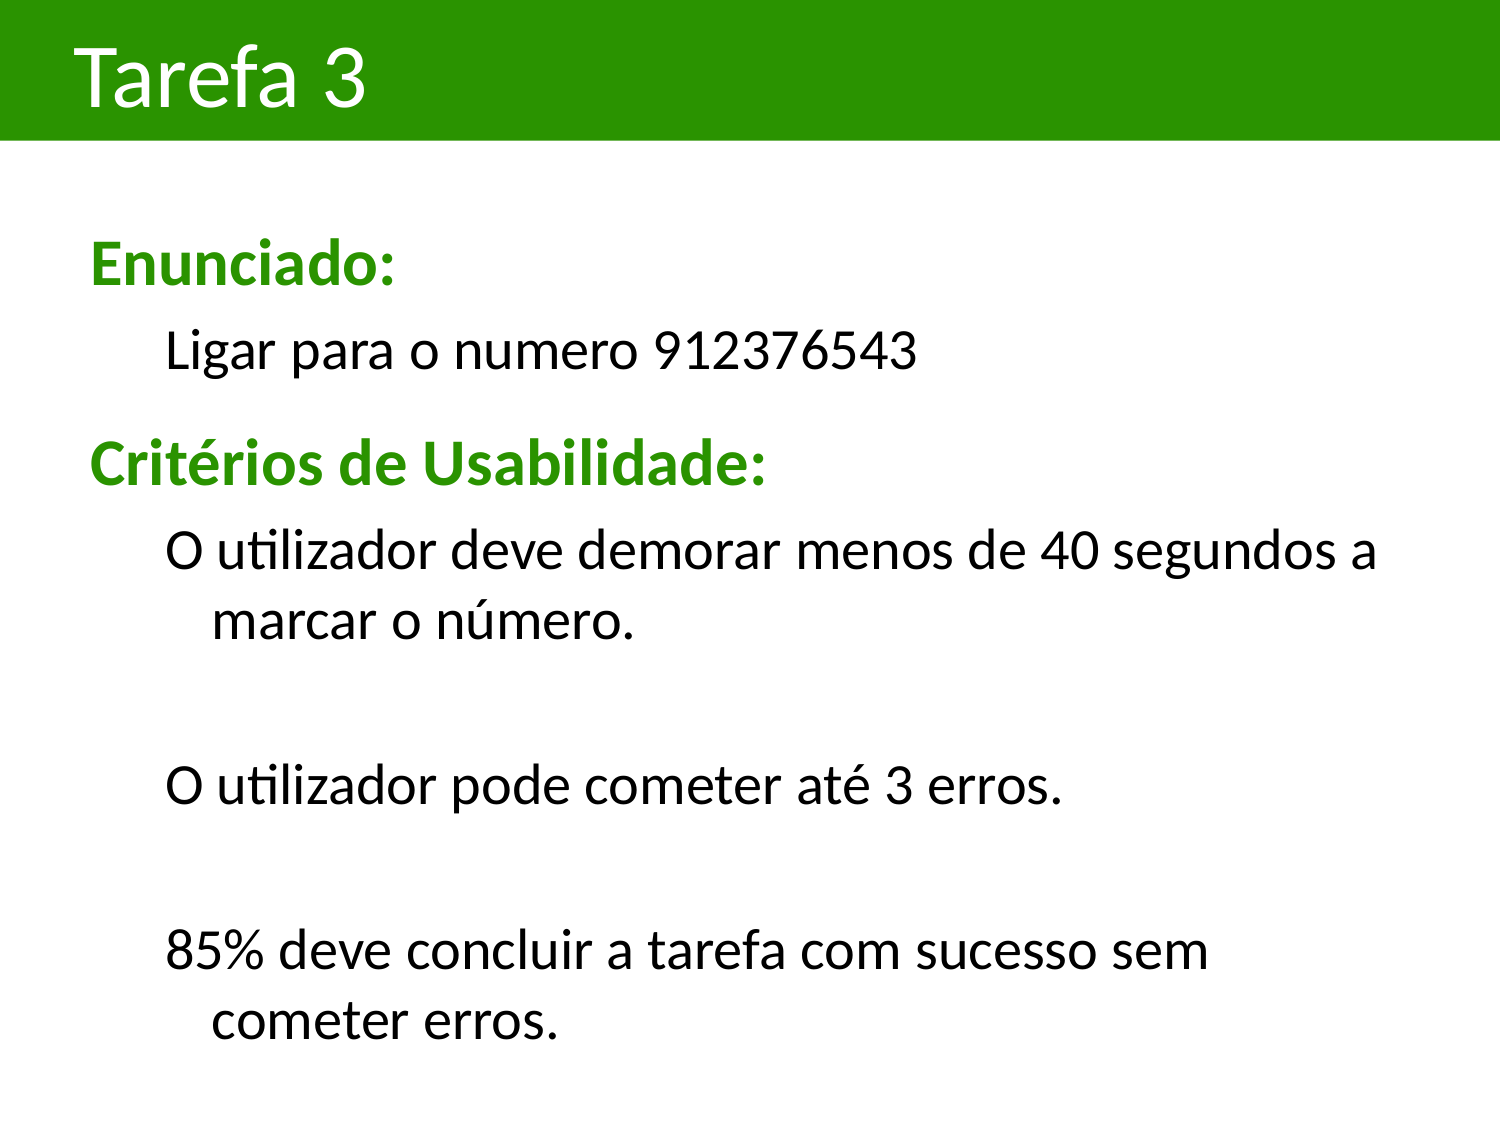

# Tarefa 3
Enunciado:
Ligar para o numero 912376543
Critérios de Usabilidade:
O utilizador deve demorar menos de 40 segundos a marcar o número.

O utilizador pode cometer até 3 erros.

85% deve concluir a tarefa com sucesso sem cometer erros.